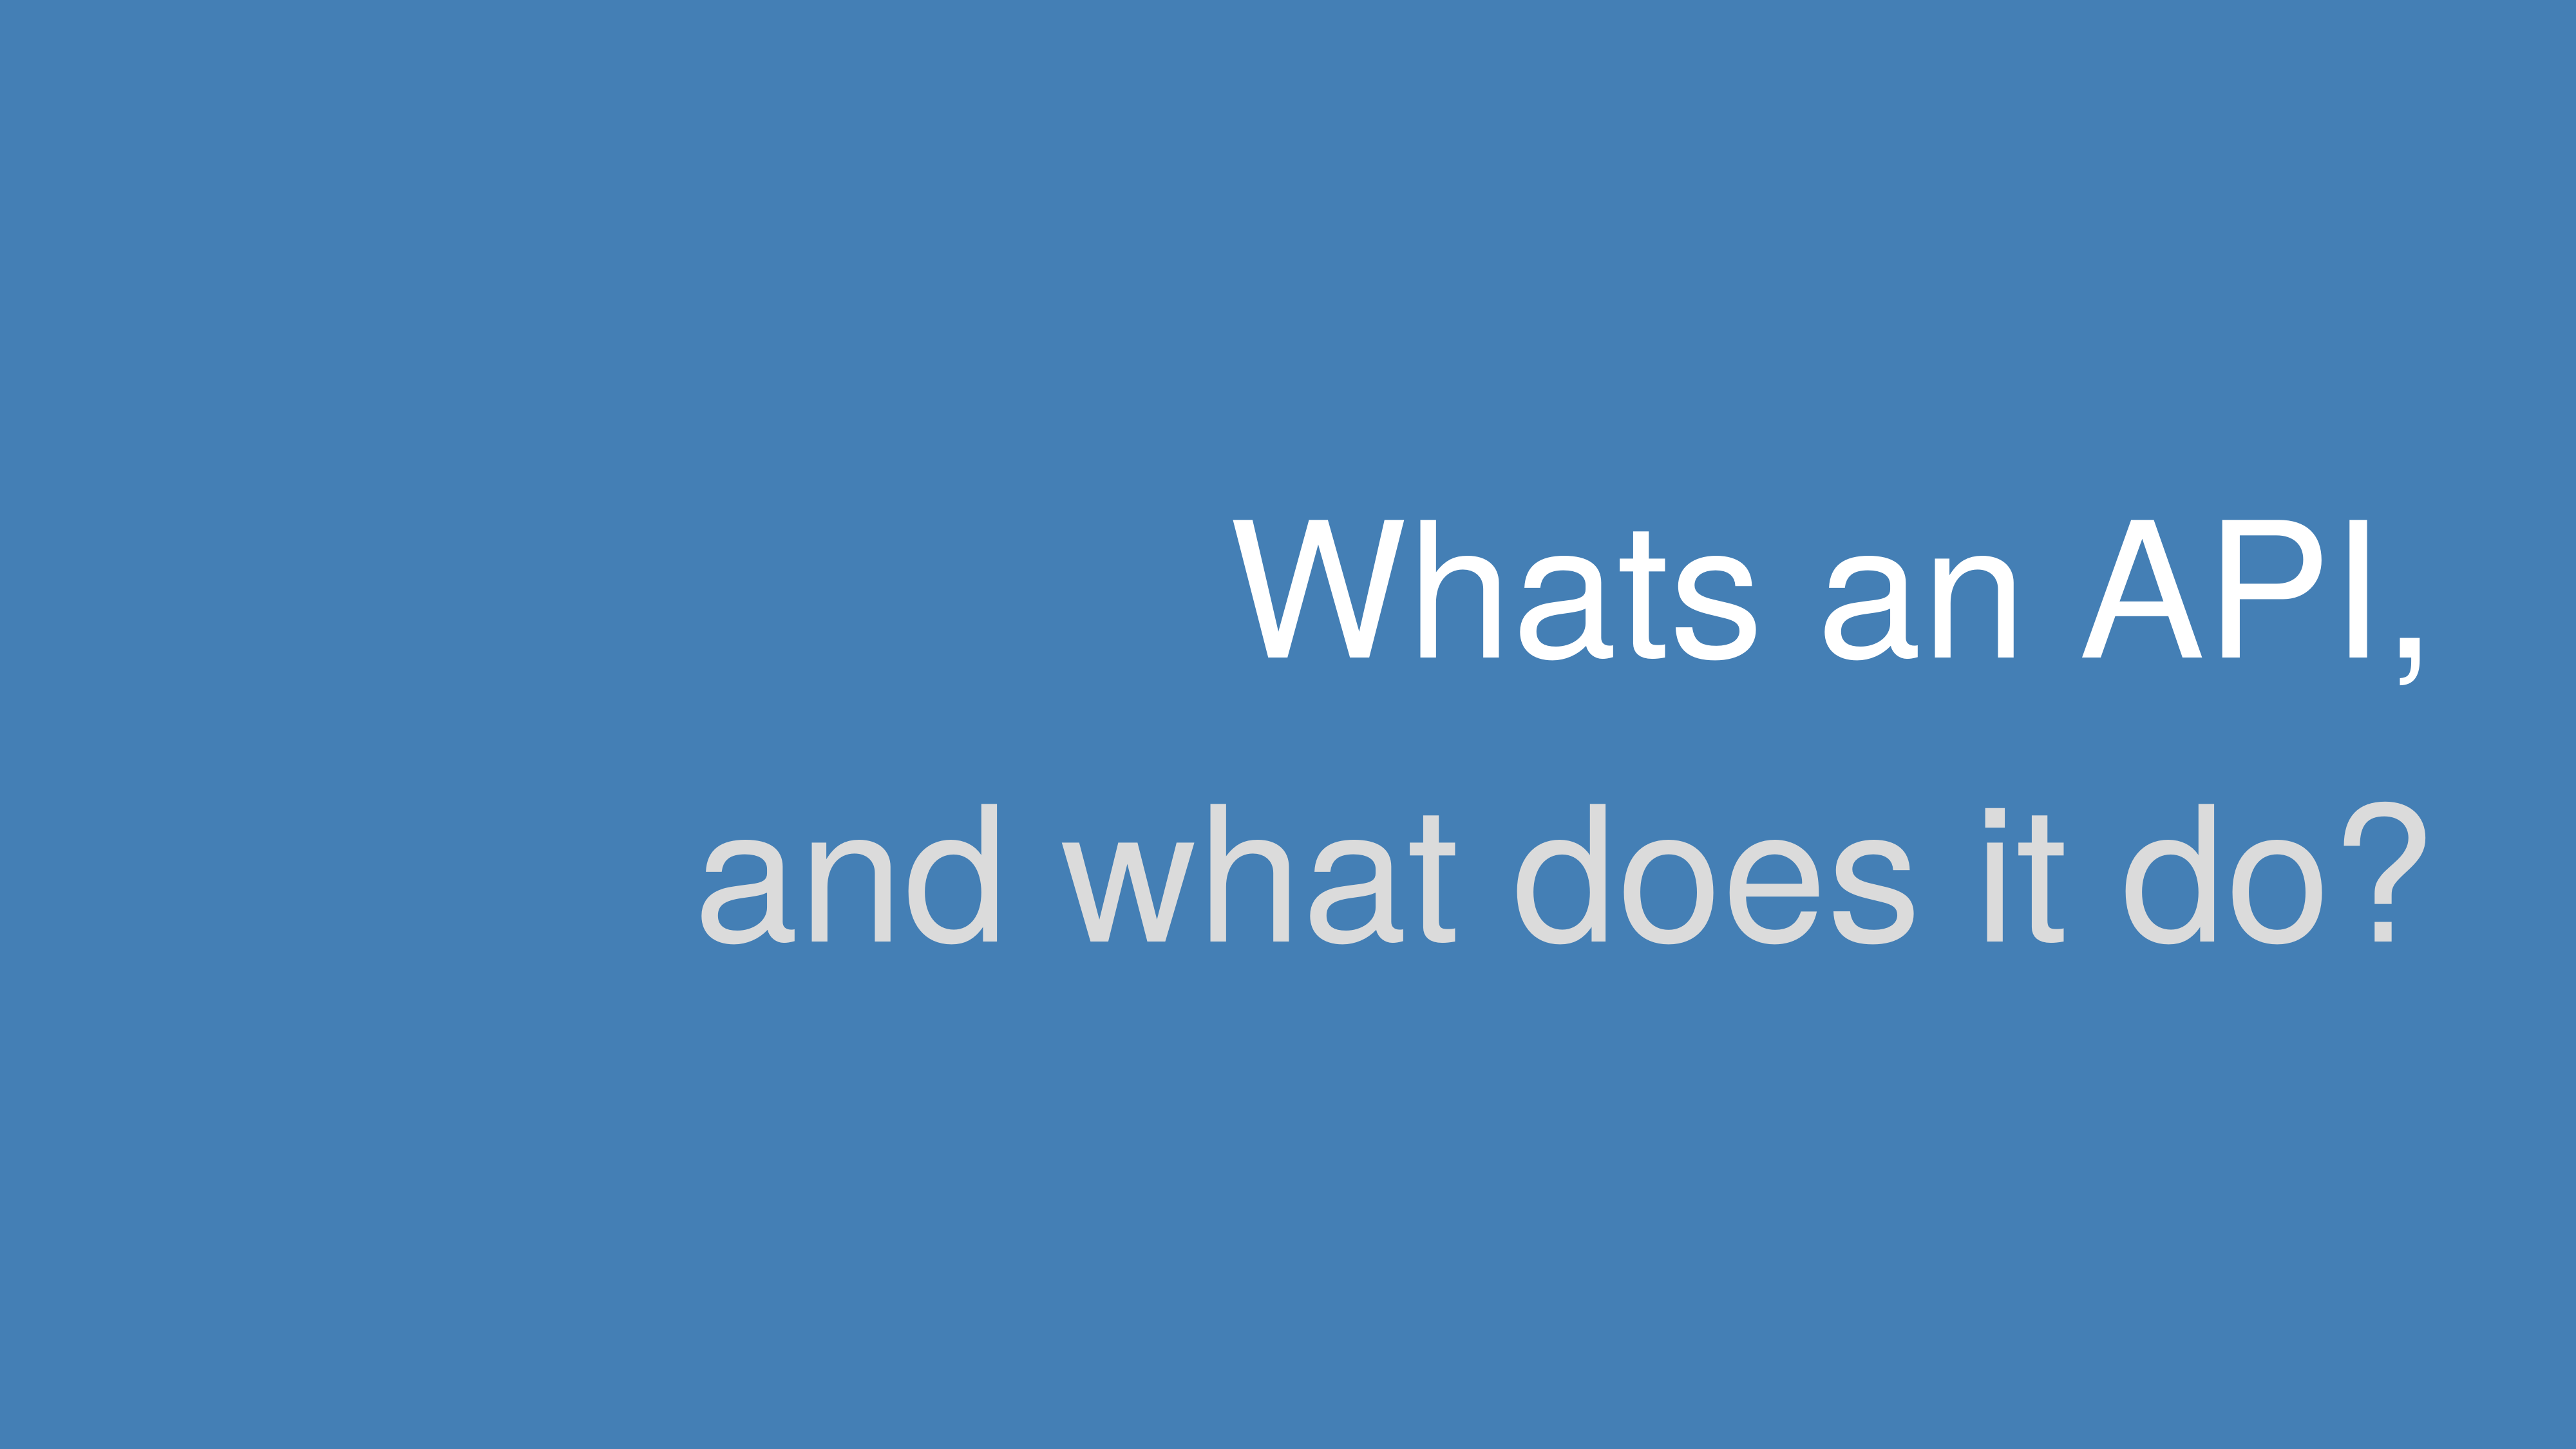

Whats an API,
and what does it do?